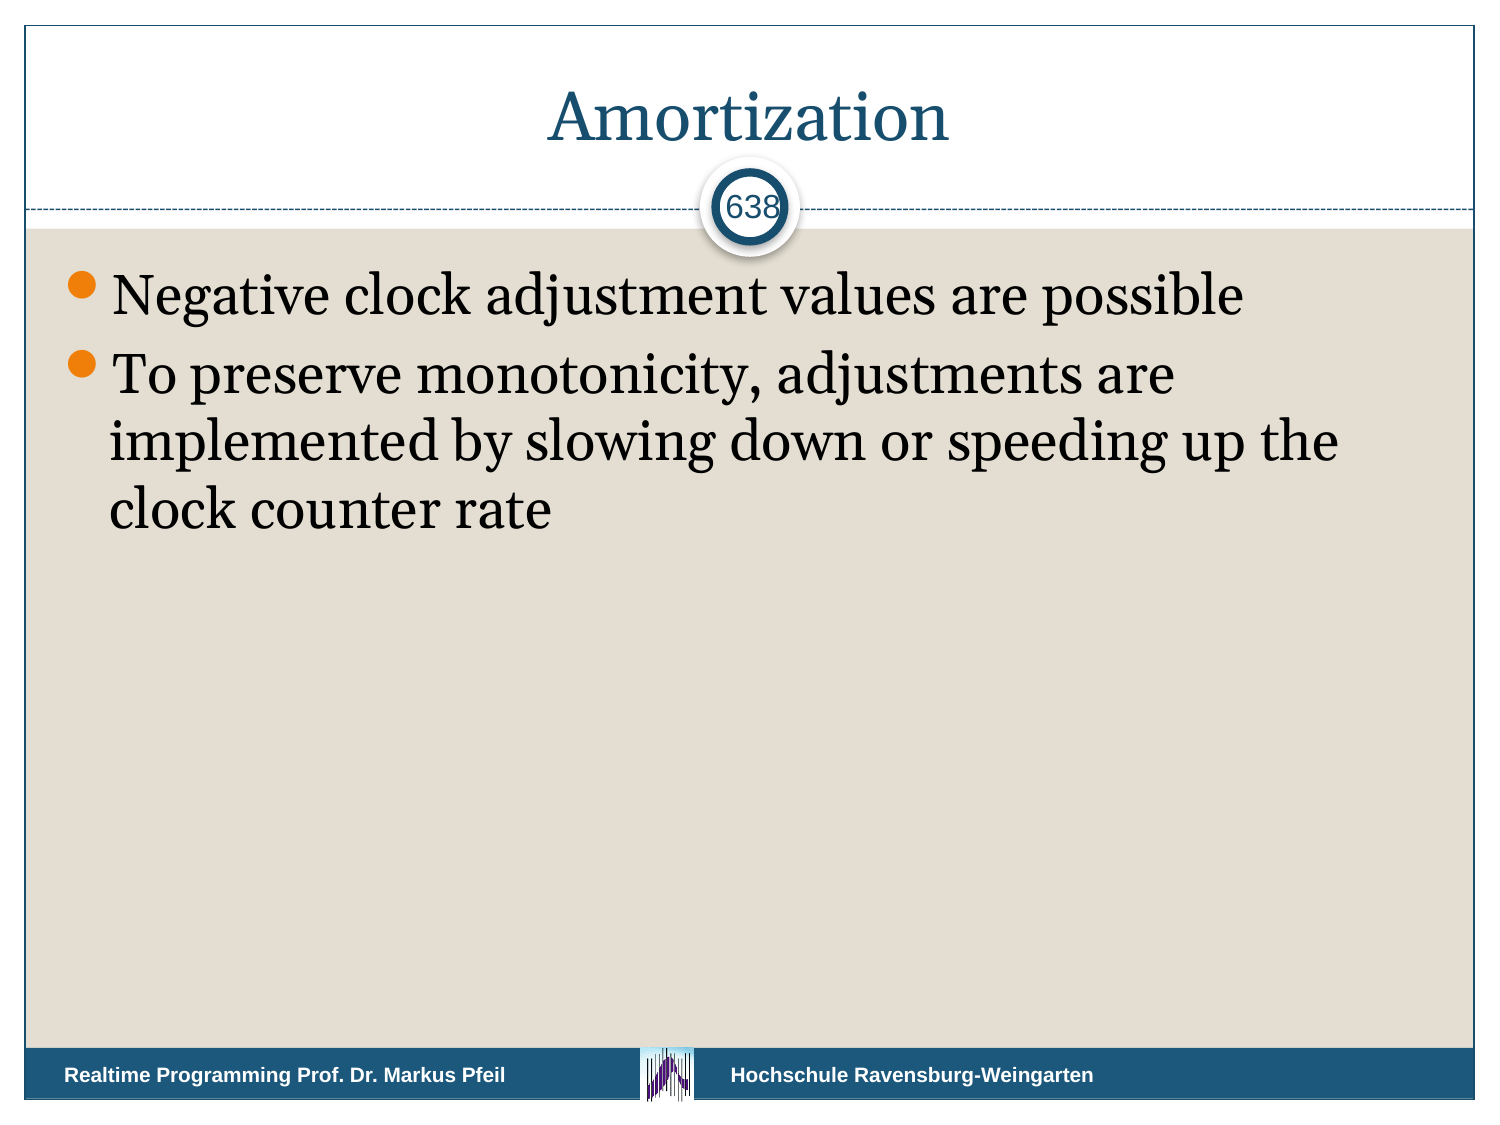

# Amortization
638
Negative clock adjustment values are possible
To preserve monotonicity, adjustments are implemented by slowing down or speeding up the clock counter rate

Realtime Programming Prof. Dr. Markus Pfeil